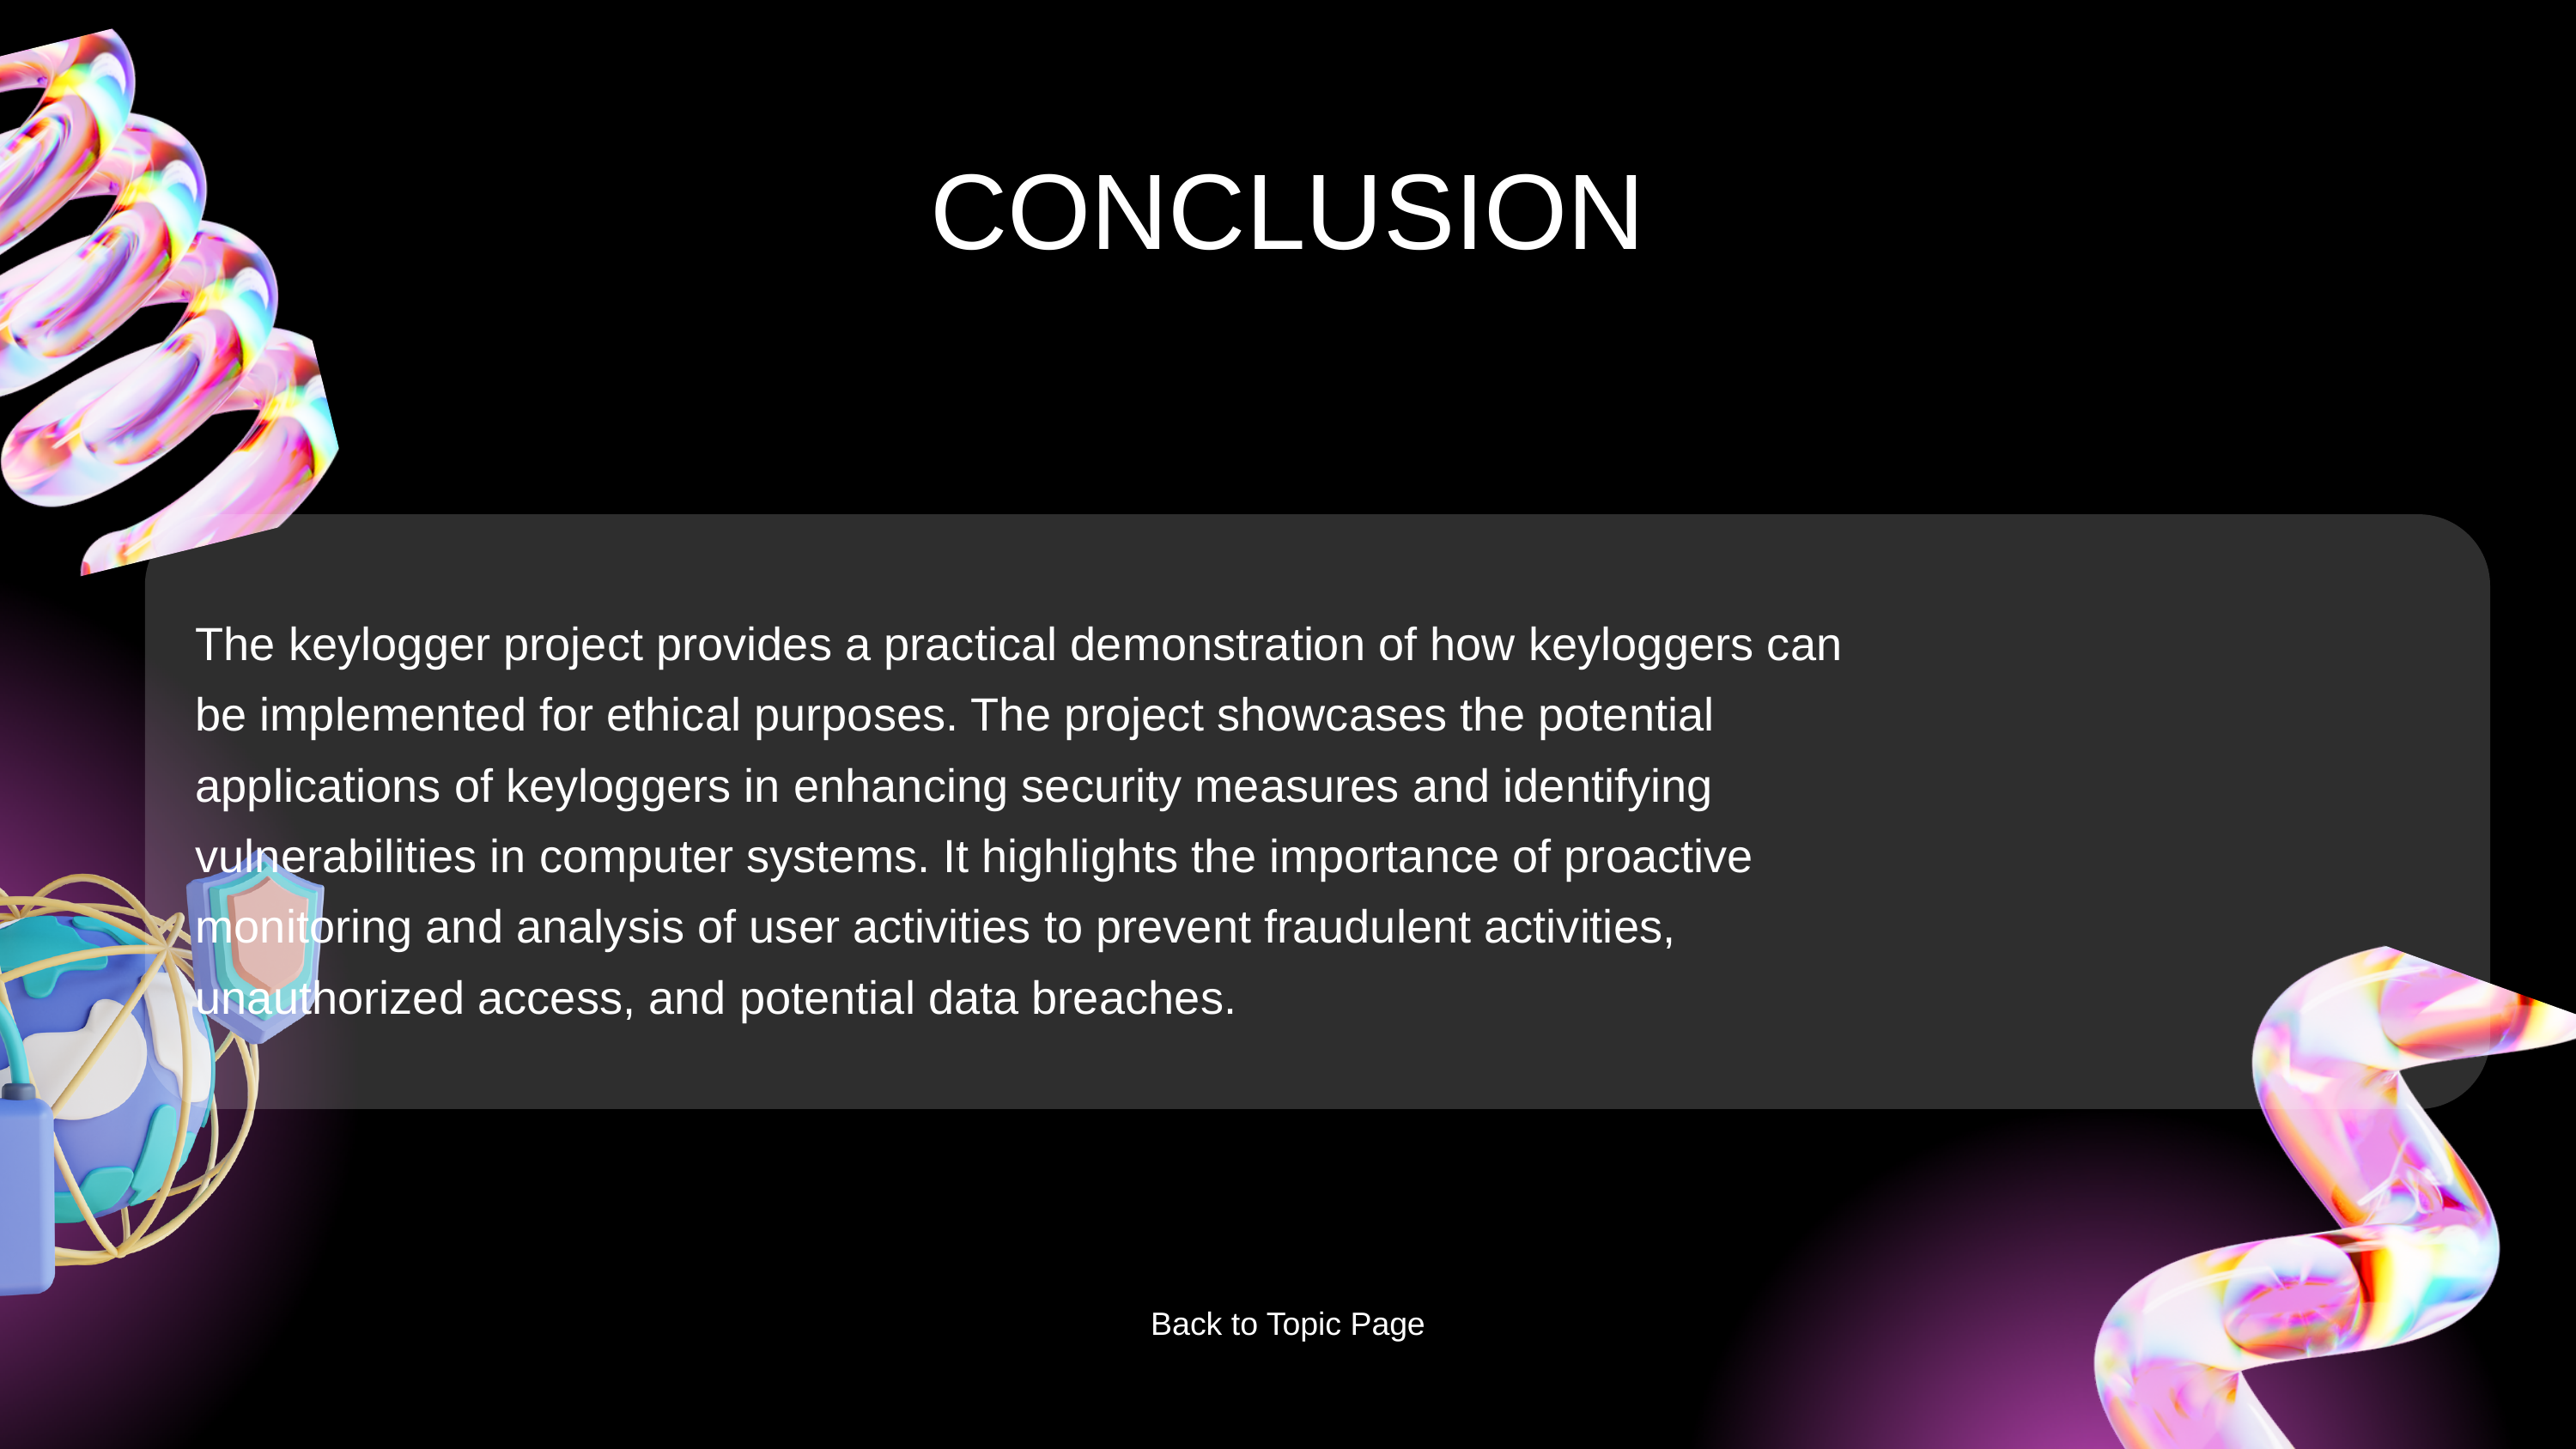

CONCLUSION

The keylogger project provides a practical demonstration of how keyloggers can
be implemented for ethical purposes. The project showcases the potential
applications of keyloggers in enhancing security measures and identifying
vulnerabilities in computer systems. It highlights the importance of proactive
monitoring and analysis of user activities to prevent fraudulent activities,
unauthorized access, and potential data breaches.

Back to Topic Page